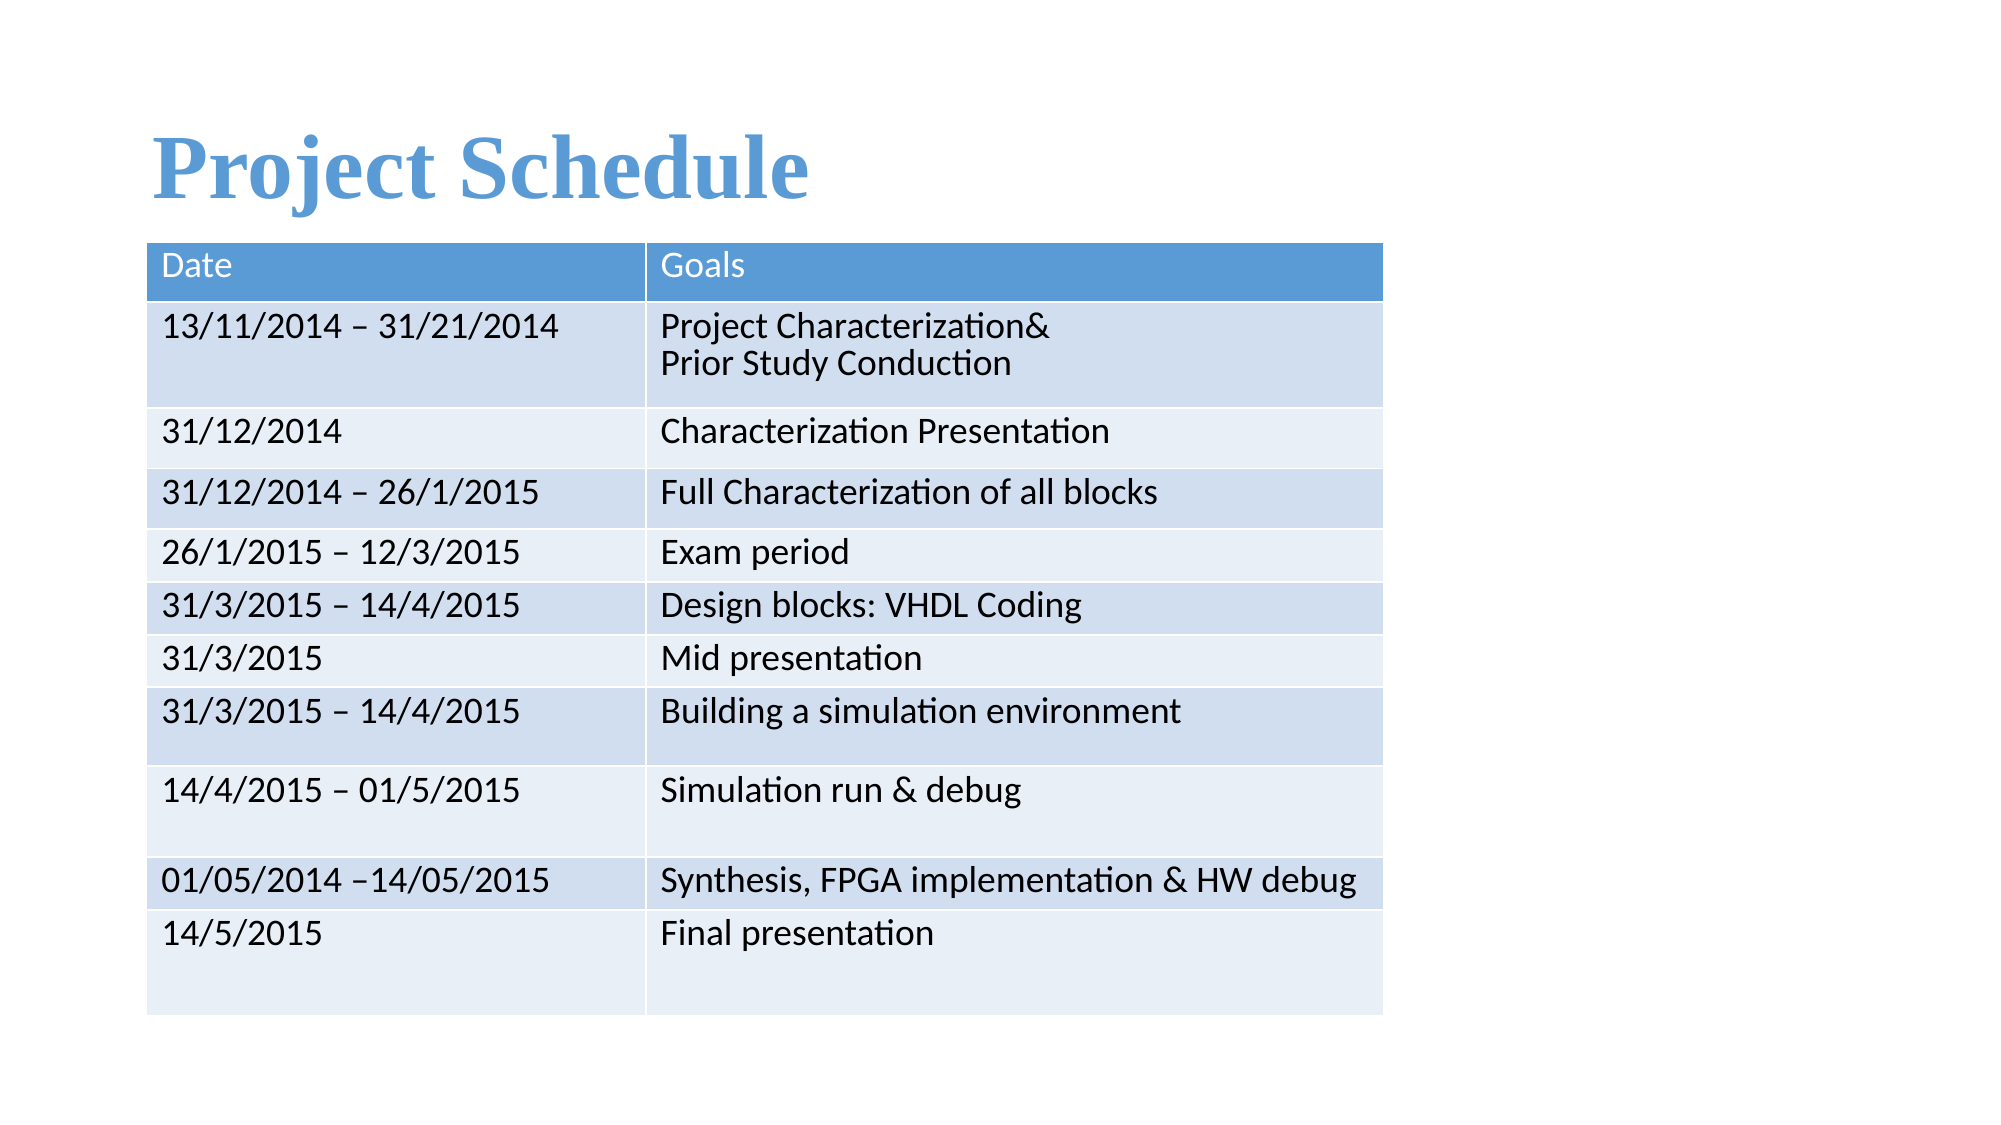

# Project Schedule
| Date | Goals |
| --- | --- |
| 13/11/2014 – 31/21/2014 | Project Characterization& Prior Study Conduction |
| 31/12/2014 | Characterization Presentation |
| 31/12/2014 – 26/1/2015 | Full Characterization of all blocks |
| 26/1/2015 – 12/3/2015 | Exam period |
| 31/3/2015 – 14/4/2015 | Design blocks: VHDL Coding |
| 31/3/2015 | Mid presentation |
| 31/3/2015 – 14/4/2015 | Building a simulation environment |
| 14/4/2015 – 01/5/2015 | Simulation run & debug |
| 01/05/2014 –14/05/2015 | Synthesis, FPGA implementation & HW debug |
| 14/5/2015 | Final presentation |